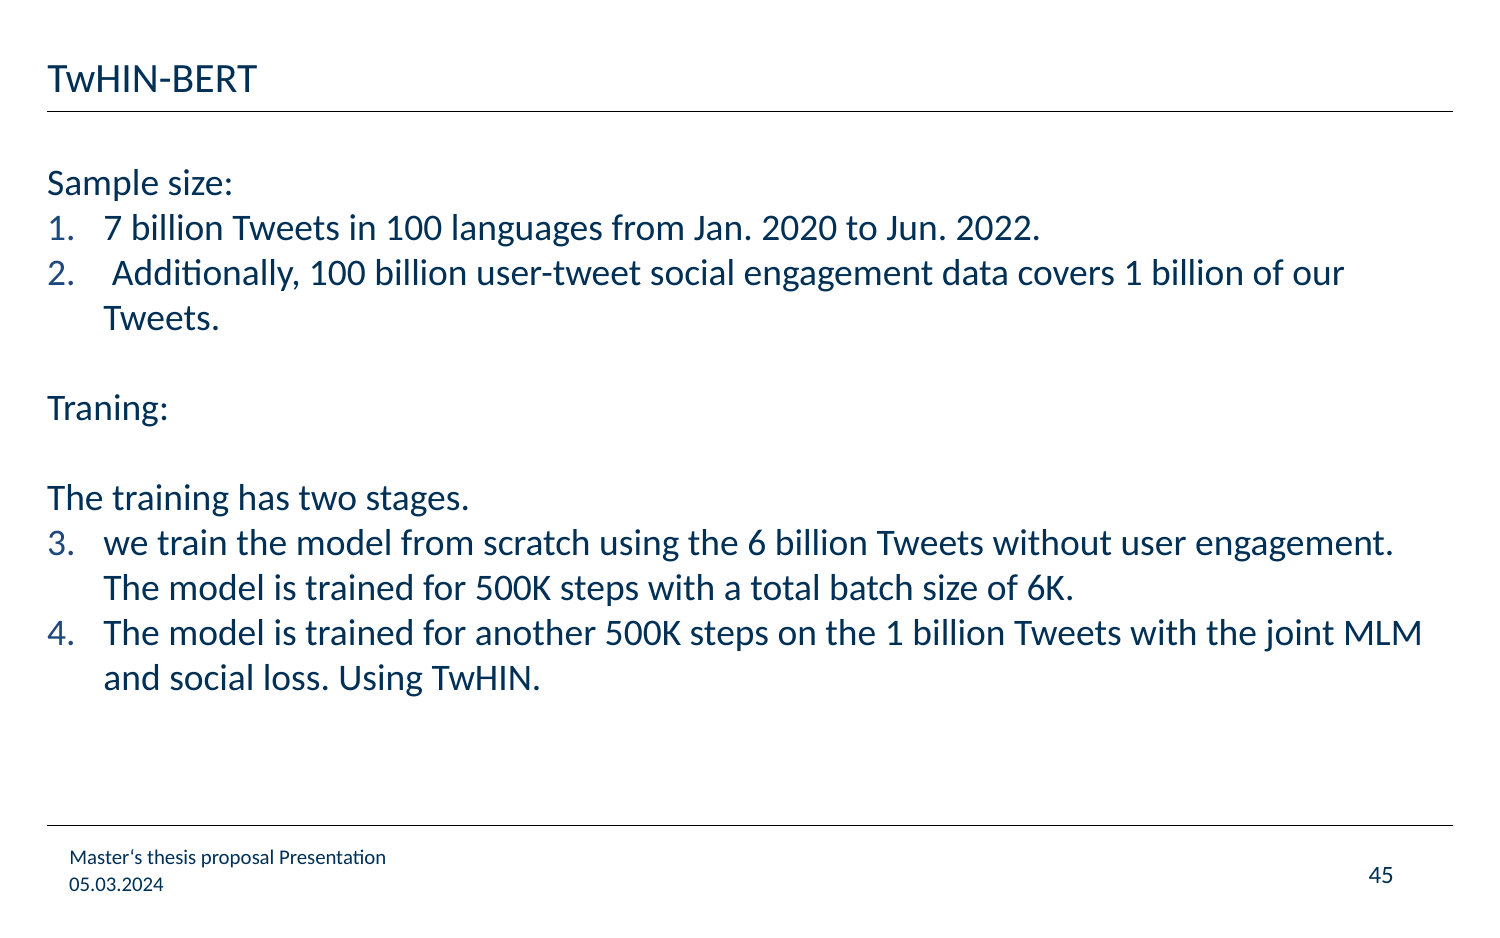

# TwHIN-BERT
Sample size:
7 billion Tweets in 100 languages from Jan. 2020 to Jun. 2022.
 Additionally, 100 billion user-tweet social engagement data covers 1 billion of our Tweets.

Traning:

The training has two stages.
we train the model from scratch using the 6 billion Tweets without user engagement. The model is trained for 500K steps with a total batch size of 6K.
The model is trained for another 500K steps on the 1 billion Tweets with the joint MLM and social loss. Using TwHIN.